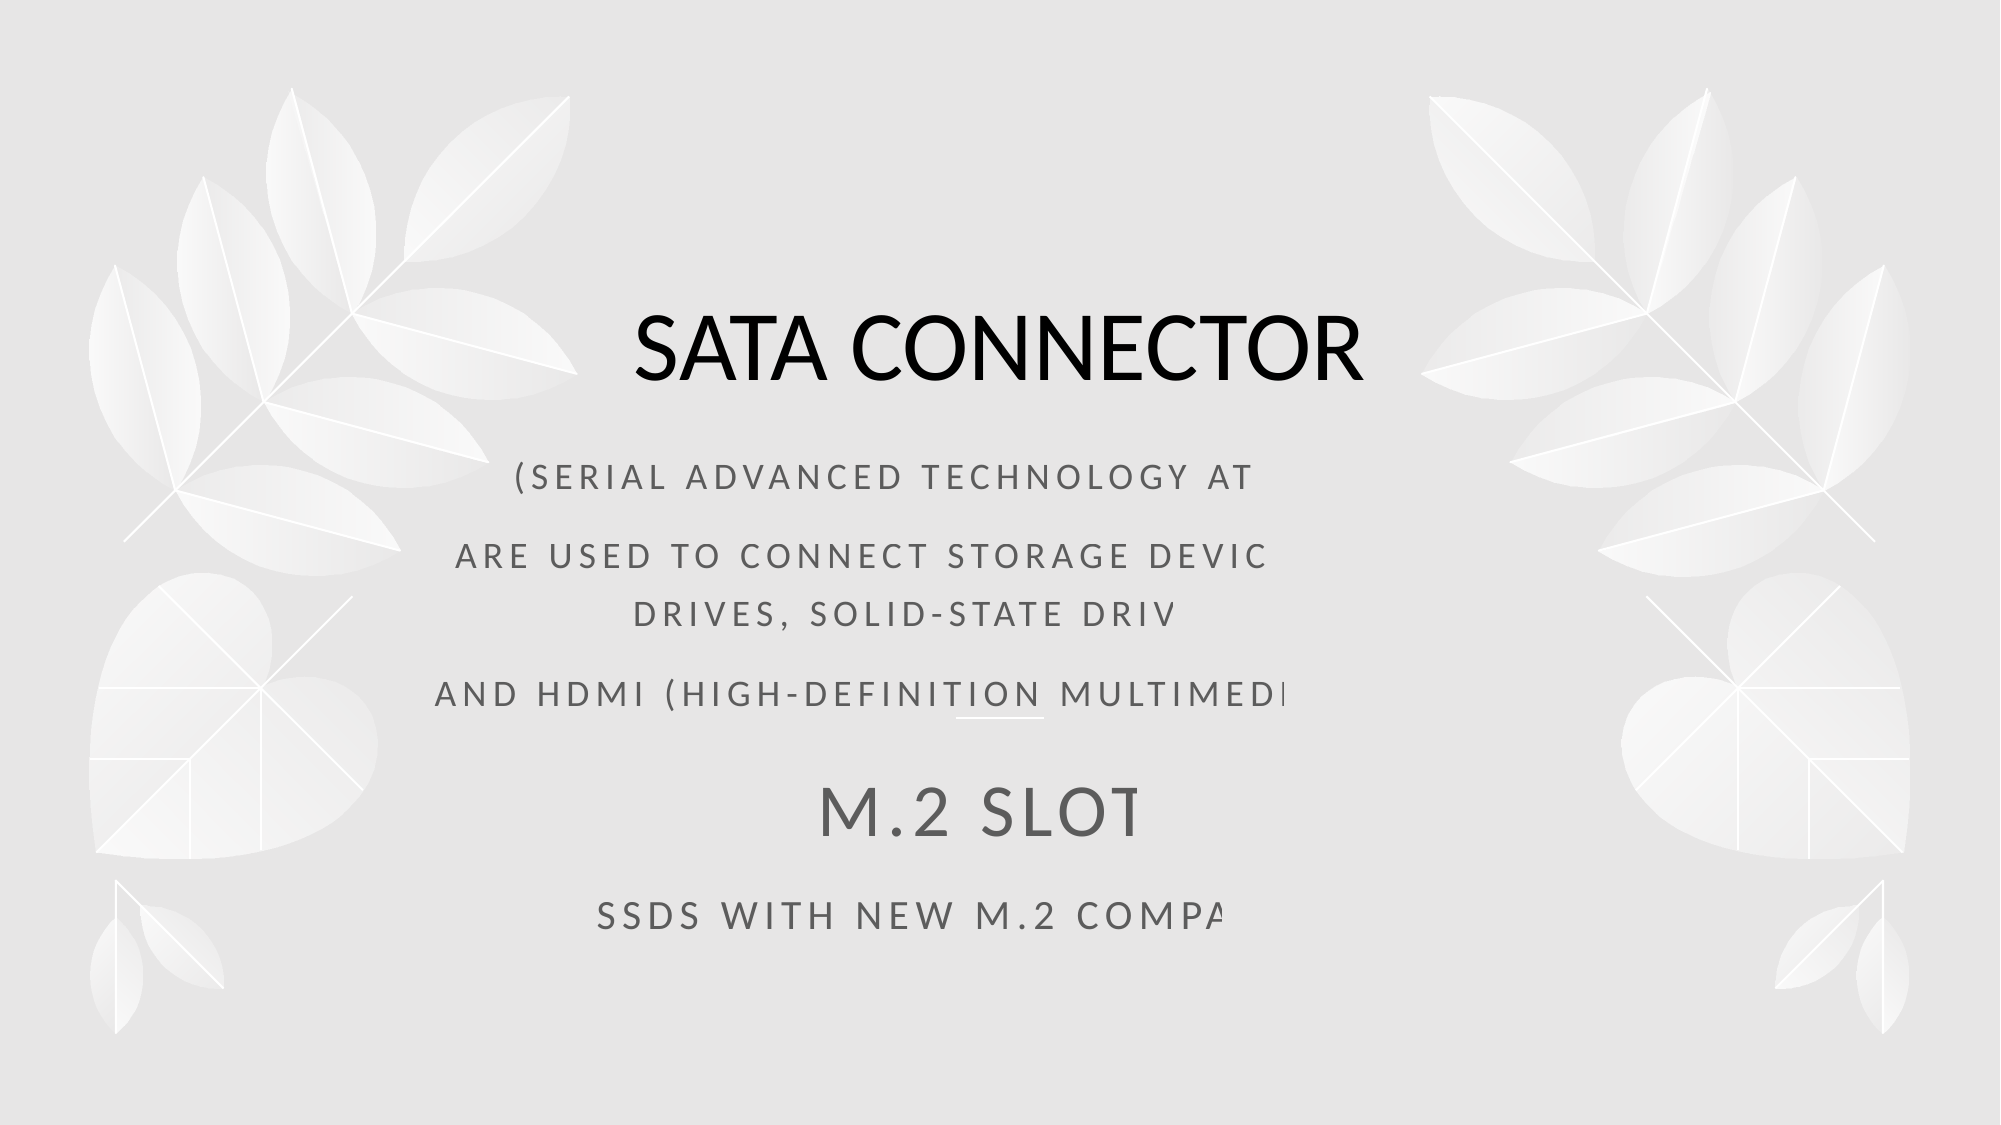

# SATA CONNECTOR
(Serial Advanced Technology Attachment)
are used to connect storage devices like hard drives, solid-state drives (SSDs)
AND HDMI (High-Definition Multimedia Interface)
M.2 SLOTS
SSDS WITH NEW M.2 COMPATIBILITY